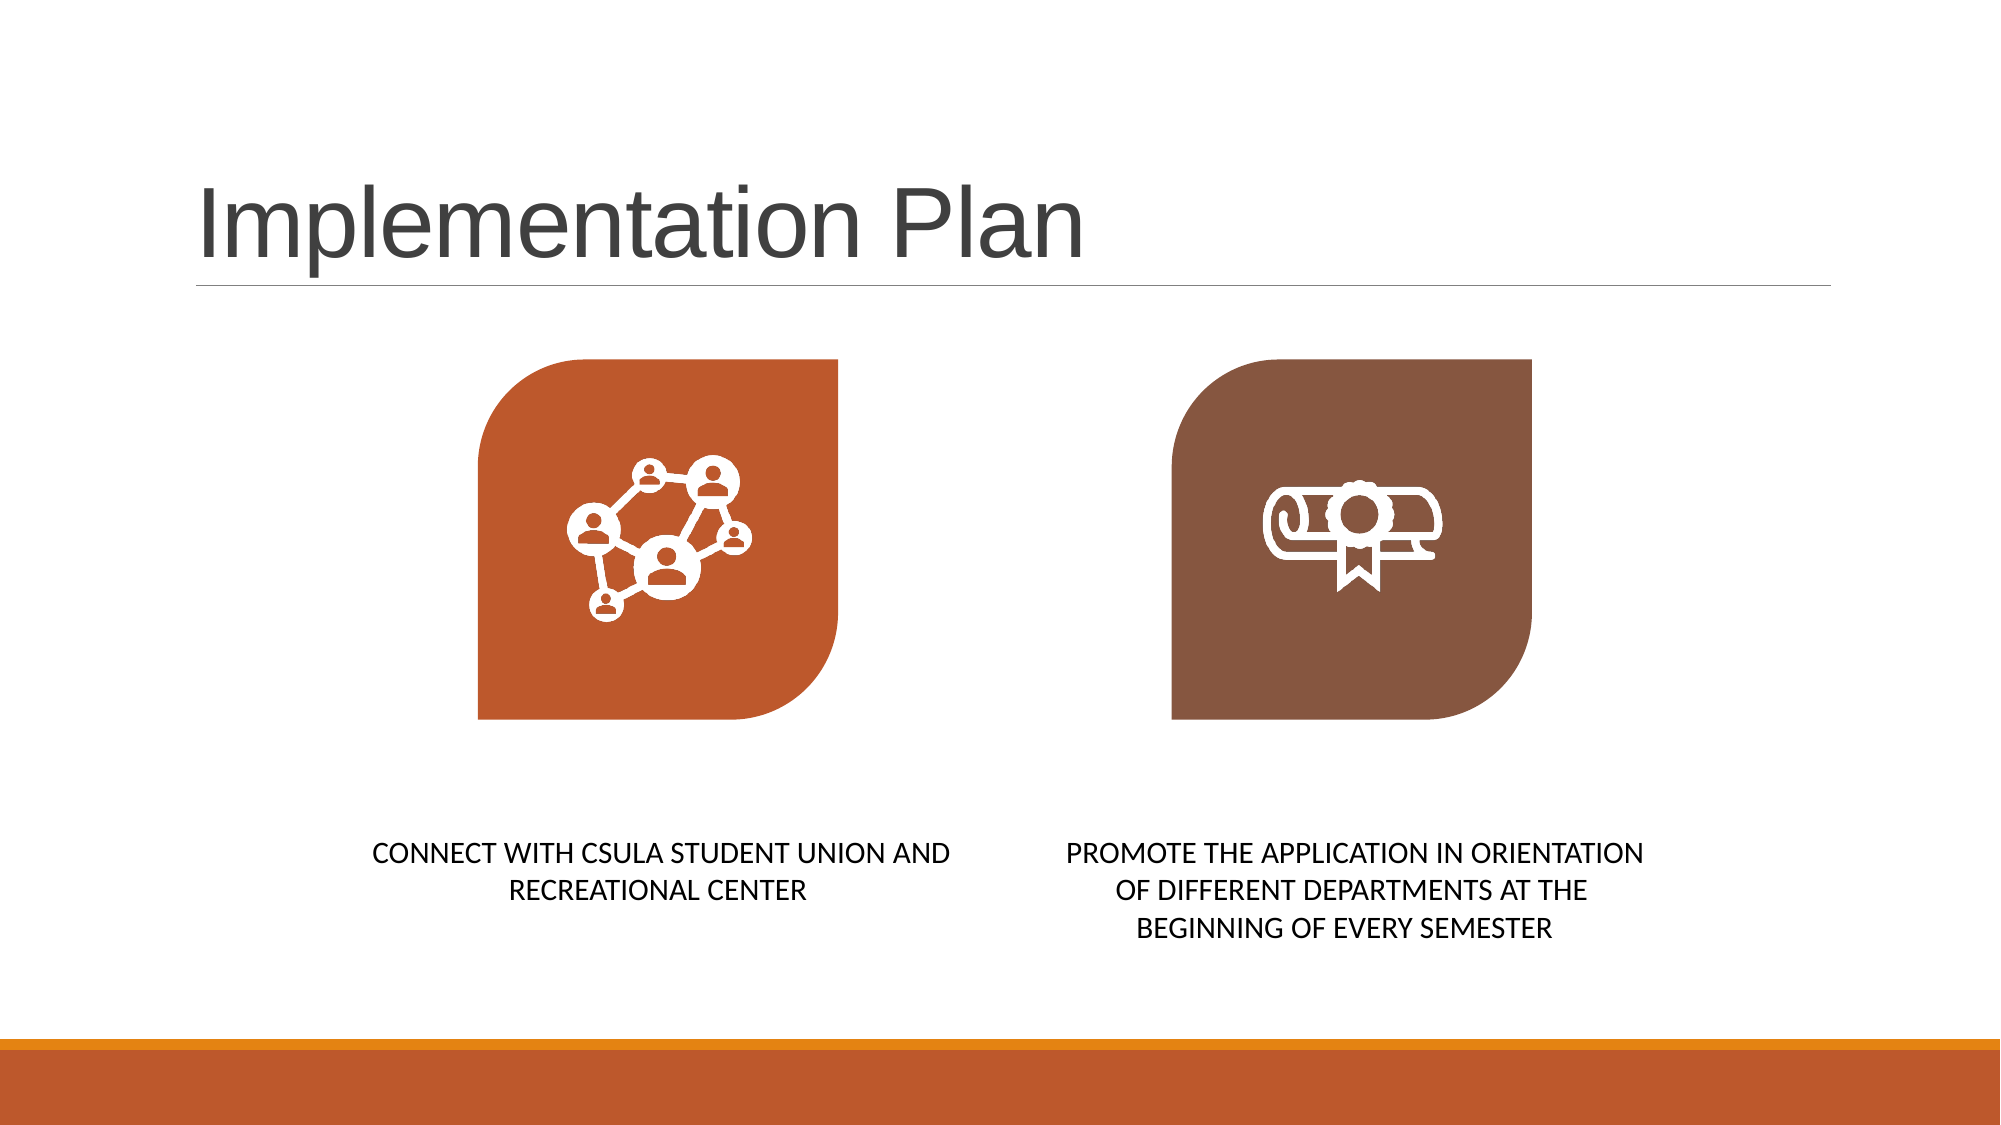

# Implementation Plan
 Connect with CSULA Student Union and Recreational Center
 Promote the application in Orientation of different Departments at the beginning of every semester